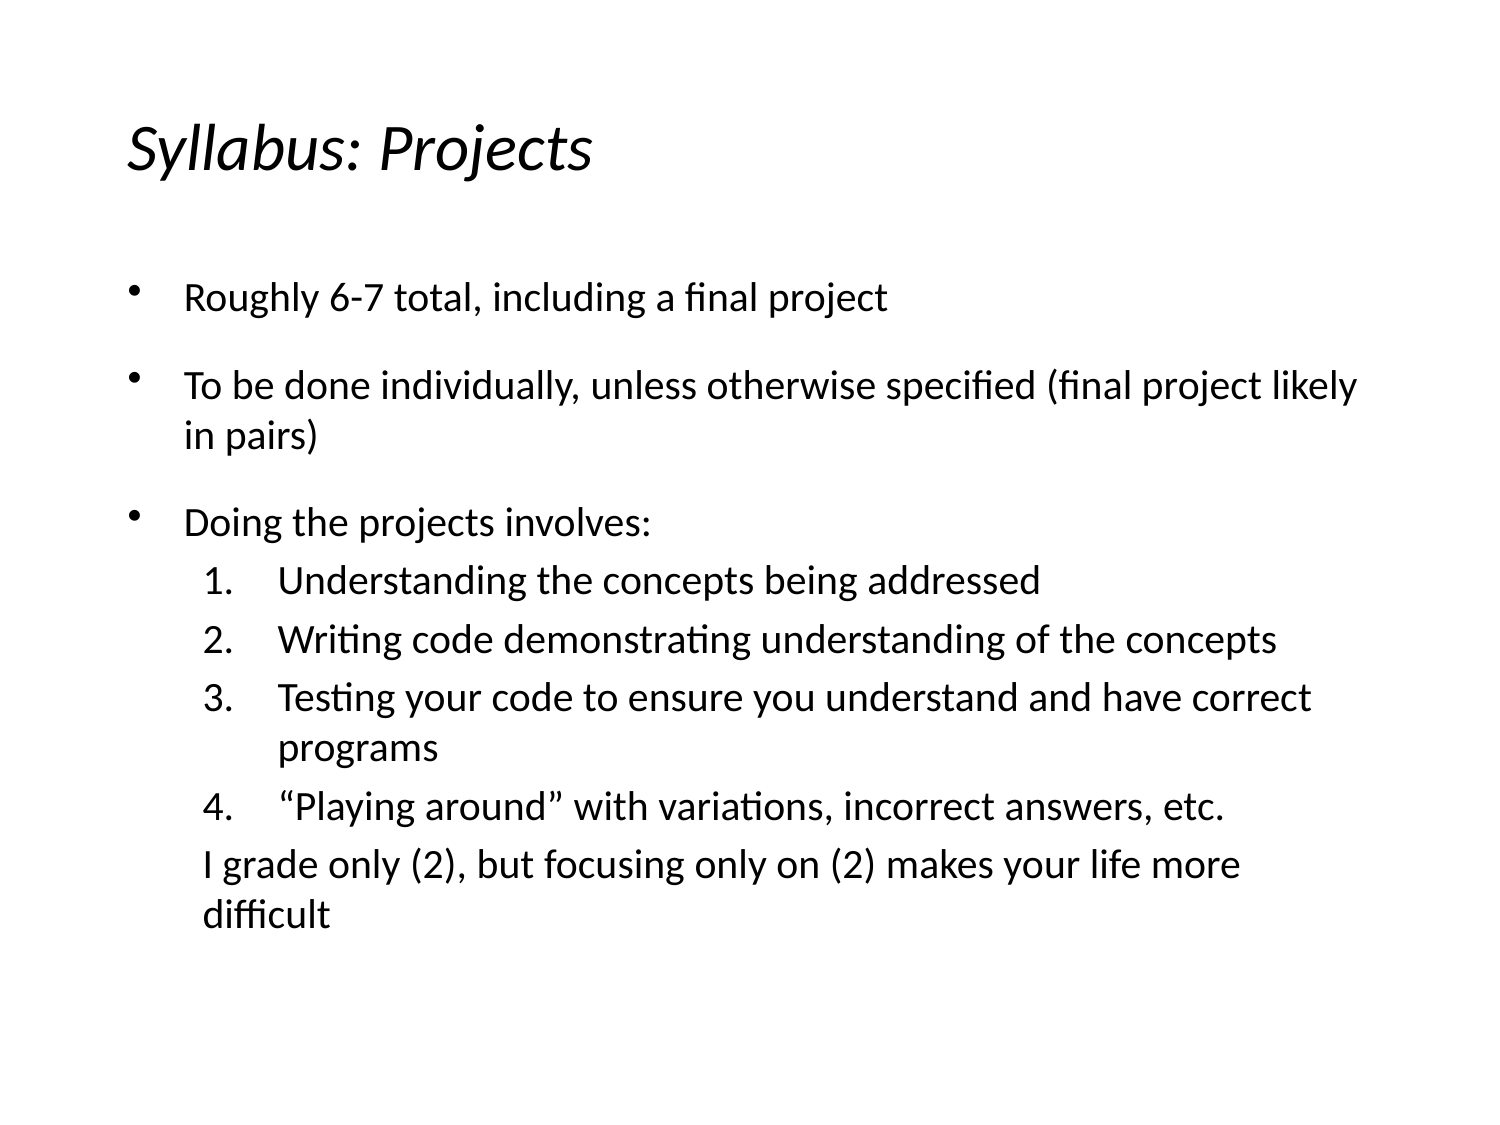

# Syllabus: Projects
Roughly 6-7 total, including a final project

To be done individually, unless otherwise specified (final project likely in pairs)

Doing the projects involves:
Understanding the concepts being addressed
Writing code demonstrating understanding of the concepts
Testing your code to ensure you understand and have correct programs
“Playing around” with variations, incorrect answers, etc.
I grade only (2), but focusing only on (2) makes your life more difficult